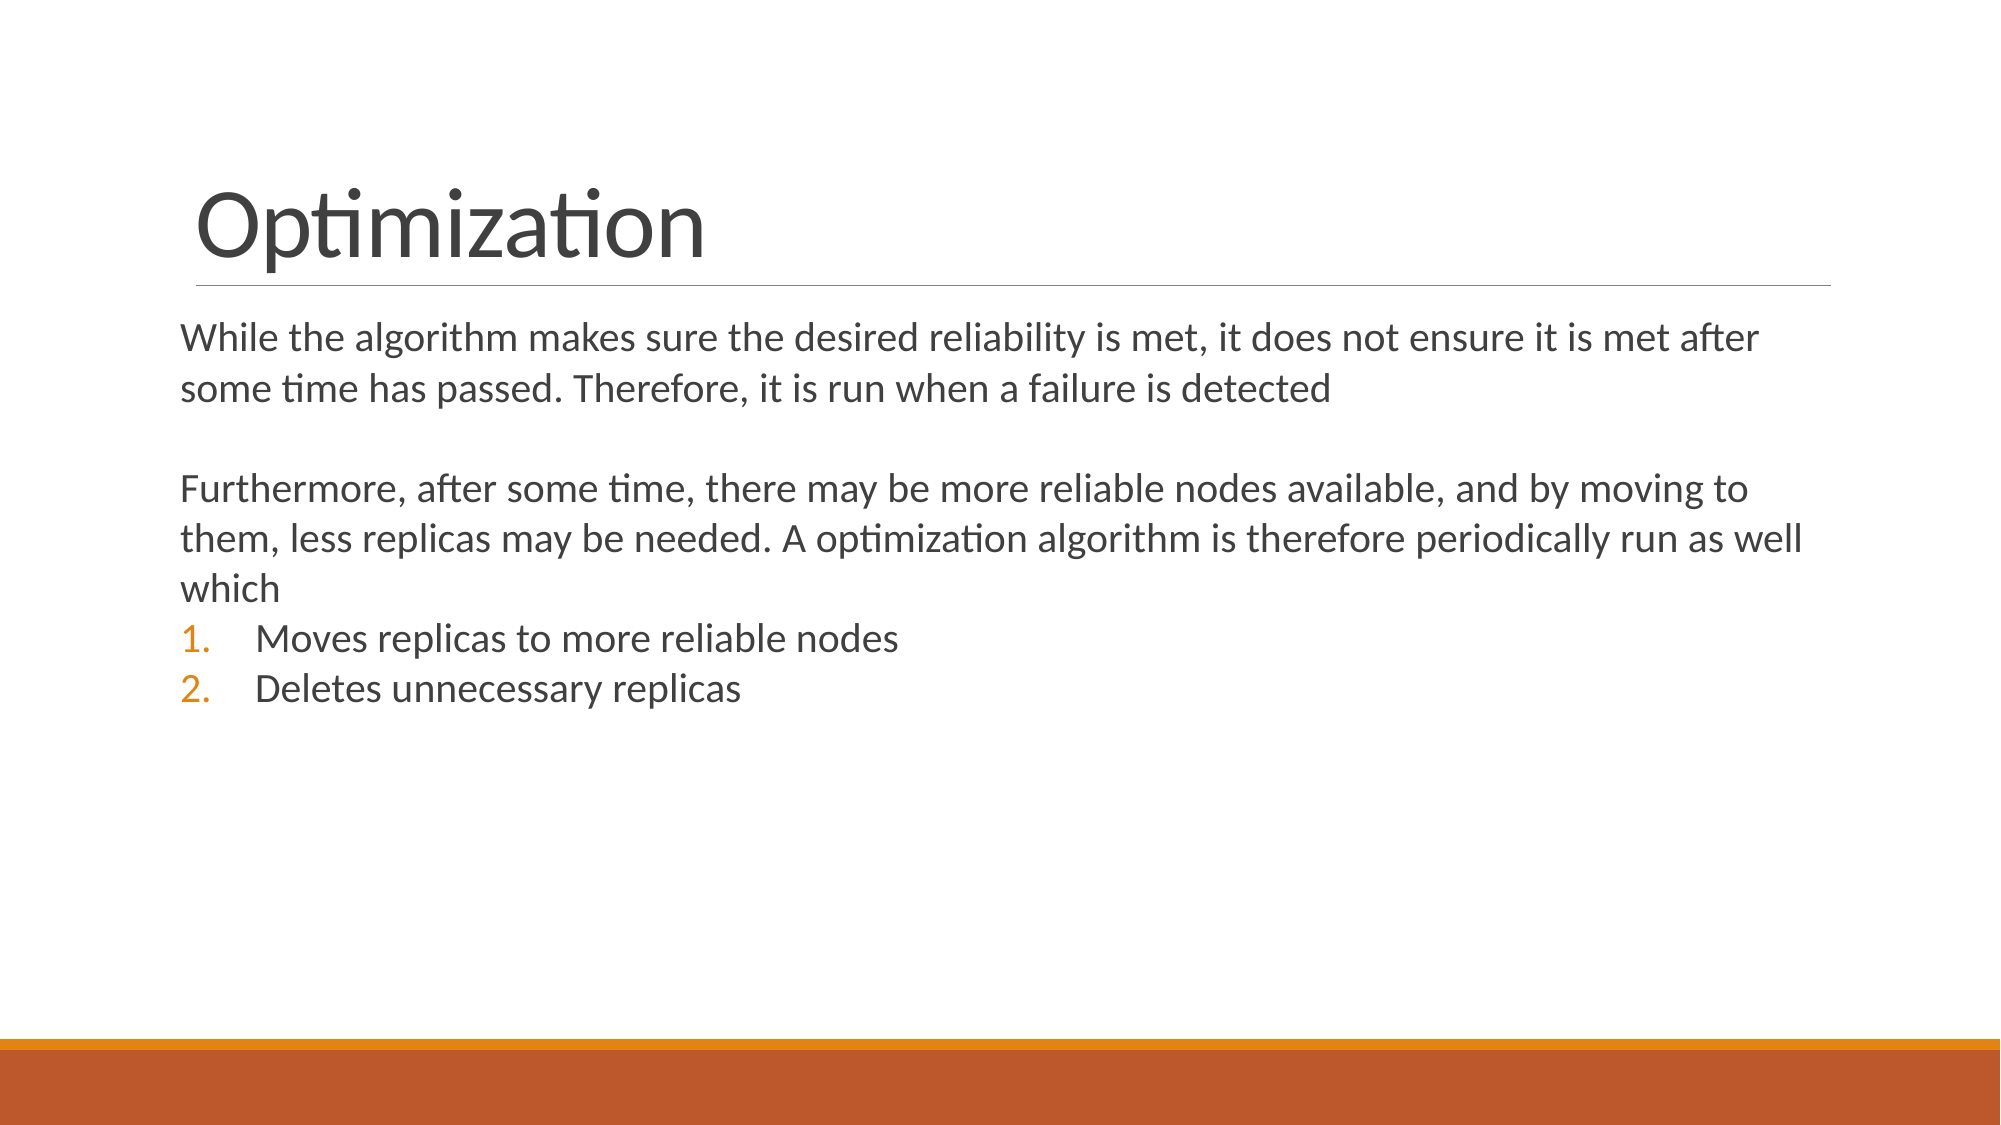

# Optimization
While the algorithm makes sure the desired reliability is met, it does not ensure it is met after some time has passed. Therefore, it is run when a failure is detected

Furthermore, after some time, there may be more reliable nodes available, and by moving to them, less replicas may be needed. A optimization algorithm is therefore periodically run as well which
Moves replicas to more reliable nodes
Deletes unnecessary replicas